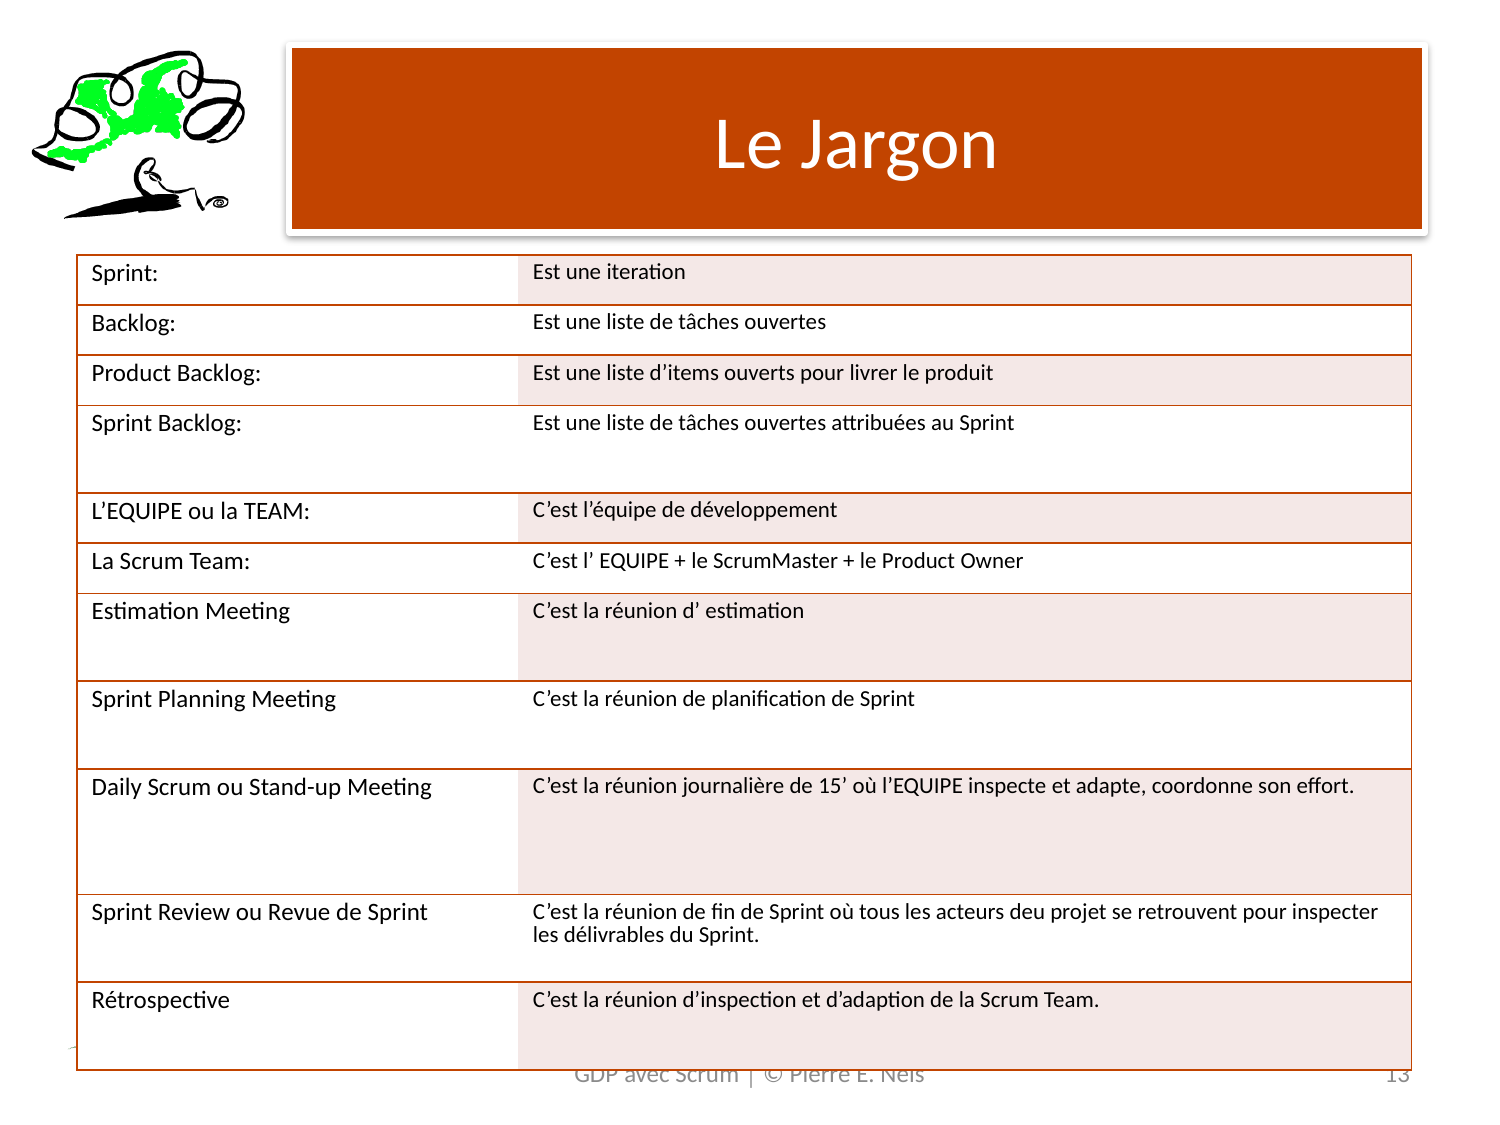

# Le Jargon
| Sprint: | Est une iteration |
| --- | --- |
| Backlog: | Est une liste de tâches ouvertes |
| Product Backlog: | Est une liste d’items ouverts pour livrer le produit |
| Sprint Backlog: | Est une liste de tâches ouvertes attribuées au Sprint |
| L’EQUIPE ou la TEAM: | C’est l’équipe de développement |
| La Scrum Team: | C’est l’ EQUIPE + le ScrumMaster + le Product Owner |
| Estimation Meeting | C’est la réunion d’ estimation |
| Sprint Planning Meeting | C’est la réunion de planification de Sprint |
| Daily Scrum ou Stand-up Meeting | C’est la réunion journalière de 15’ où l’EQUIPE inspecte et adapte, coordonne son effort. |
| Sprint Review ou Revue de Sprint | C’est la réunion de fin de Sprint où tous les acteurs deu projet se retrouvent pour inspecter les délivrables du Sprint. |
| Rétrospective | C’est la réunion d’inspection et d’adaption de la Scrum Team. |

GDP avec Scrum │ © Pierre E. Neis
13